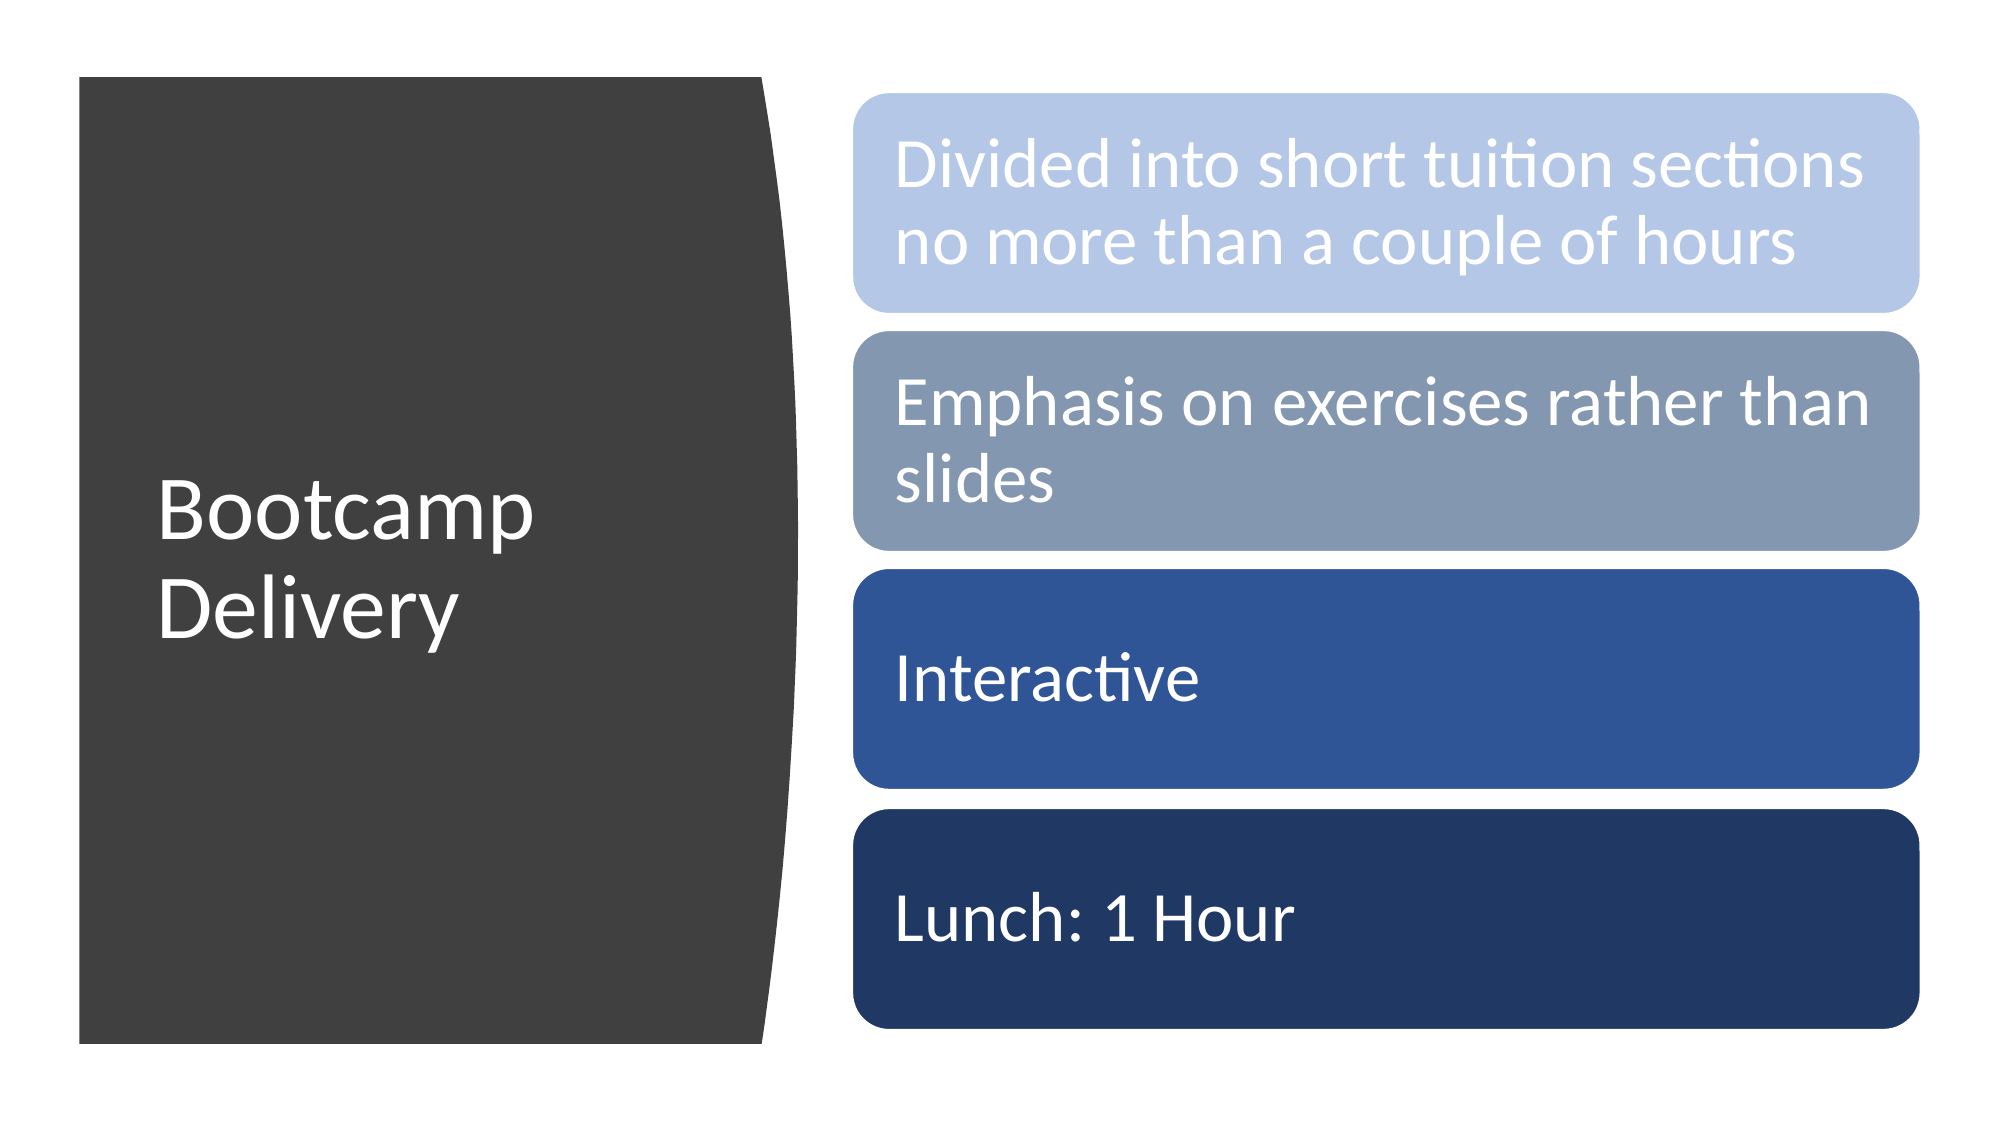

Divided into short tuition sections no more than a couple of hours
Emphasis on exercises rather than slides
Interactive
Lunch: 1 Hour

# Bootcamp Delivery